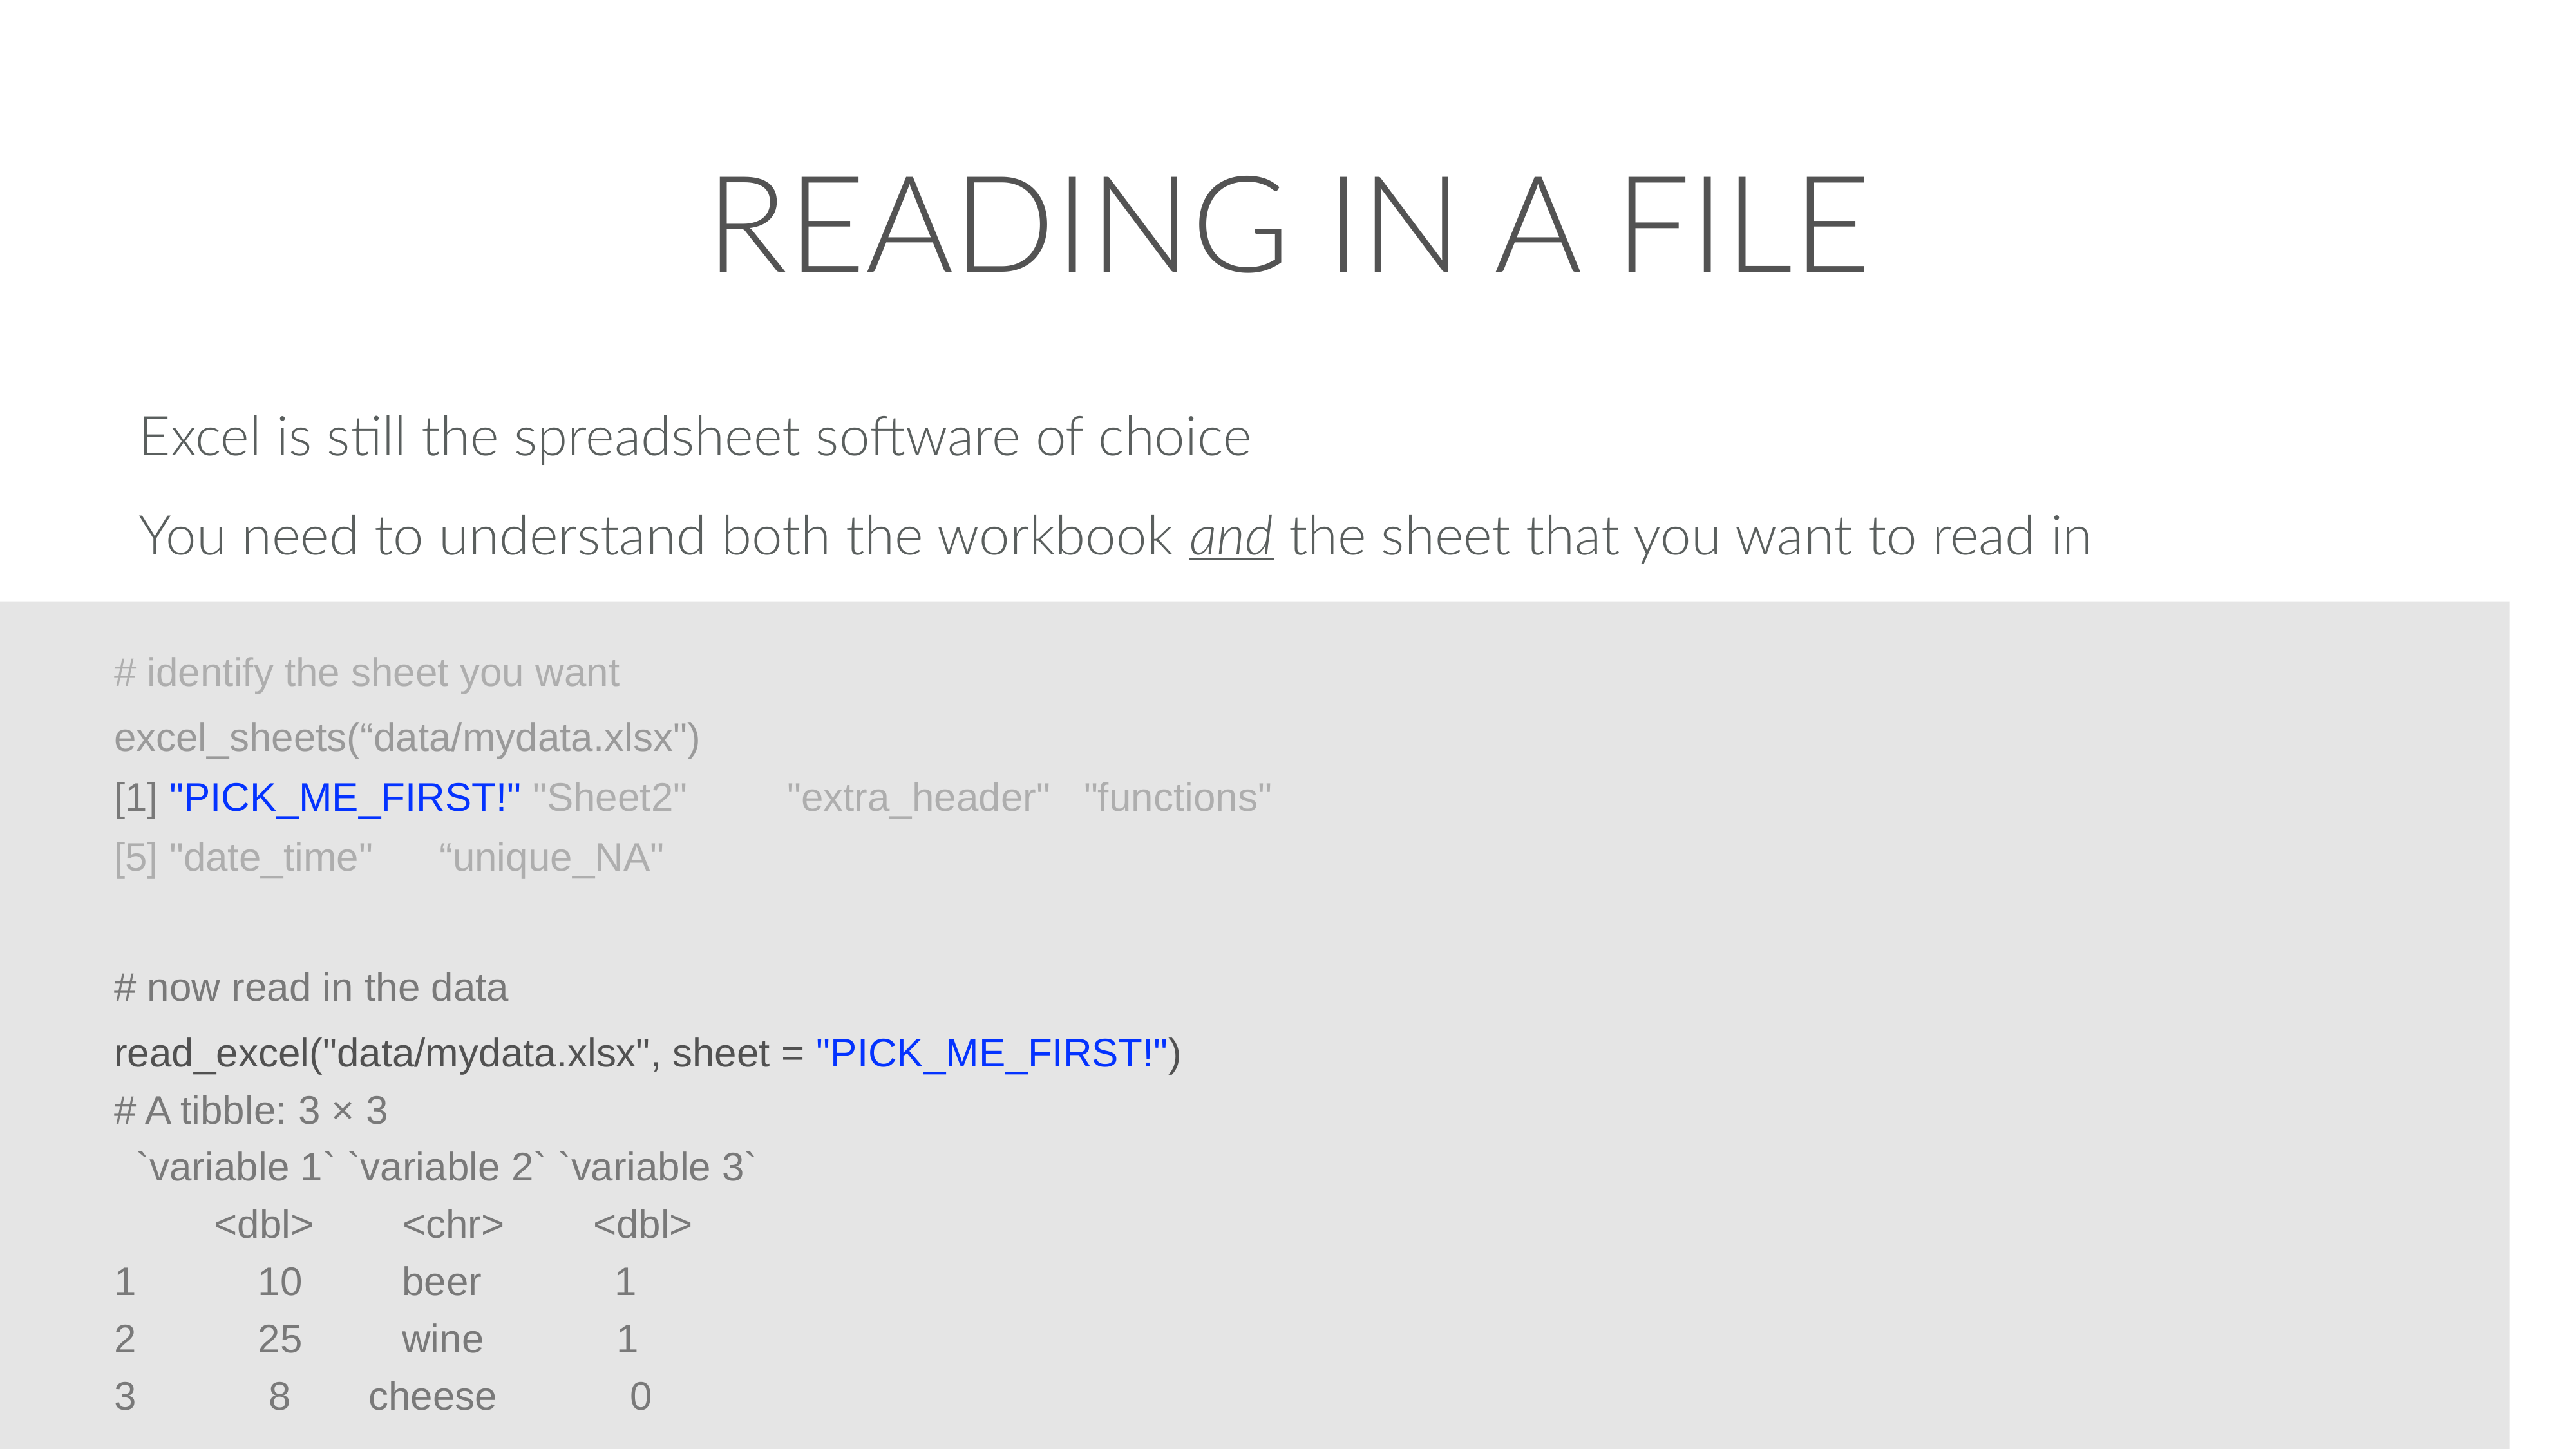

# reading in a file
Excel is still the spreadsheet software of choice
You need to understand both the workbook and the sheet that you want to read in
# identify the sheet you want
excel_sheets(“data/mydata.xlsx")
[1] "PICK_ME_FIRST!" "Sheet2"         "extra_header"   "functions"
[5] "date_time"      “unique_NA"

# now read in the data
read_excel("data/mydata.xlsx", sheet = "PICK_ME_FIRST!")
# A tibble: 3 × 3
  `variable 1` `variable 2` `variable 3`
         <dbl>        <chr>        <dbl>
1           10         beer            1
2           25         wine            1
3            8       cheese            0